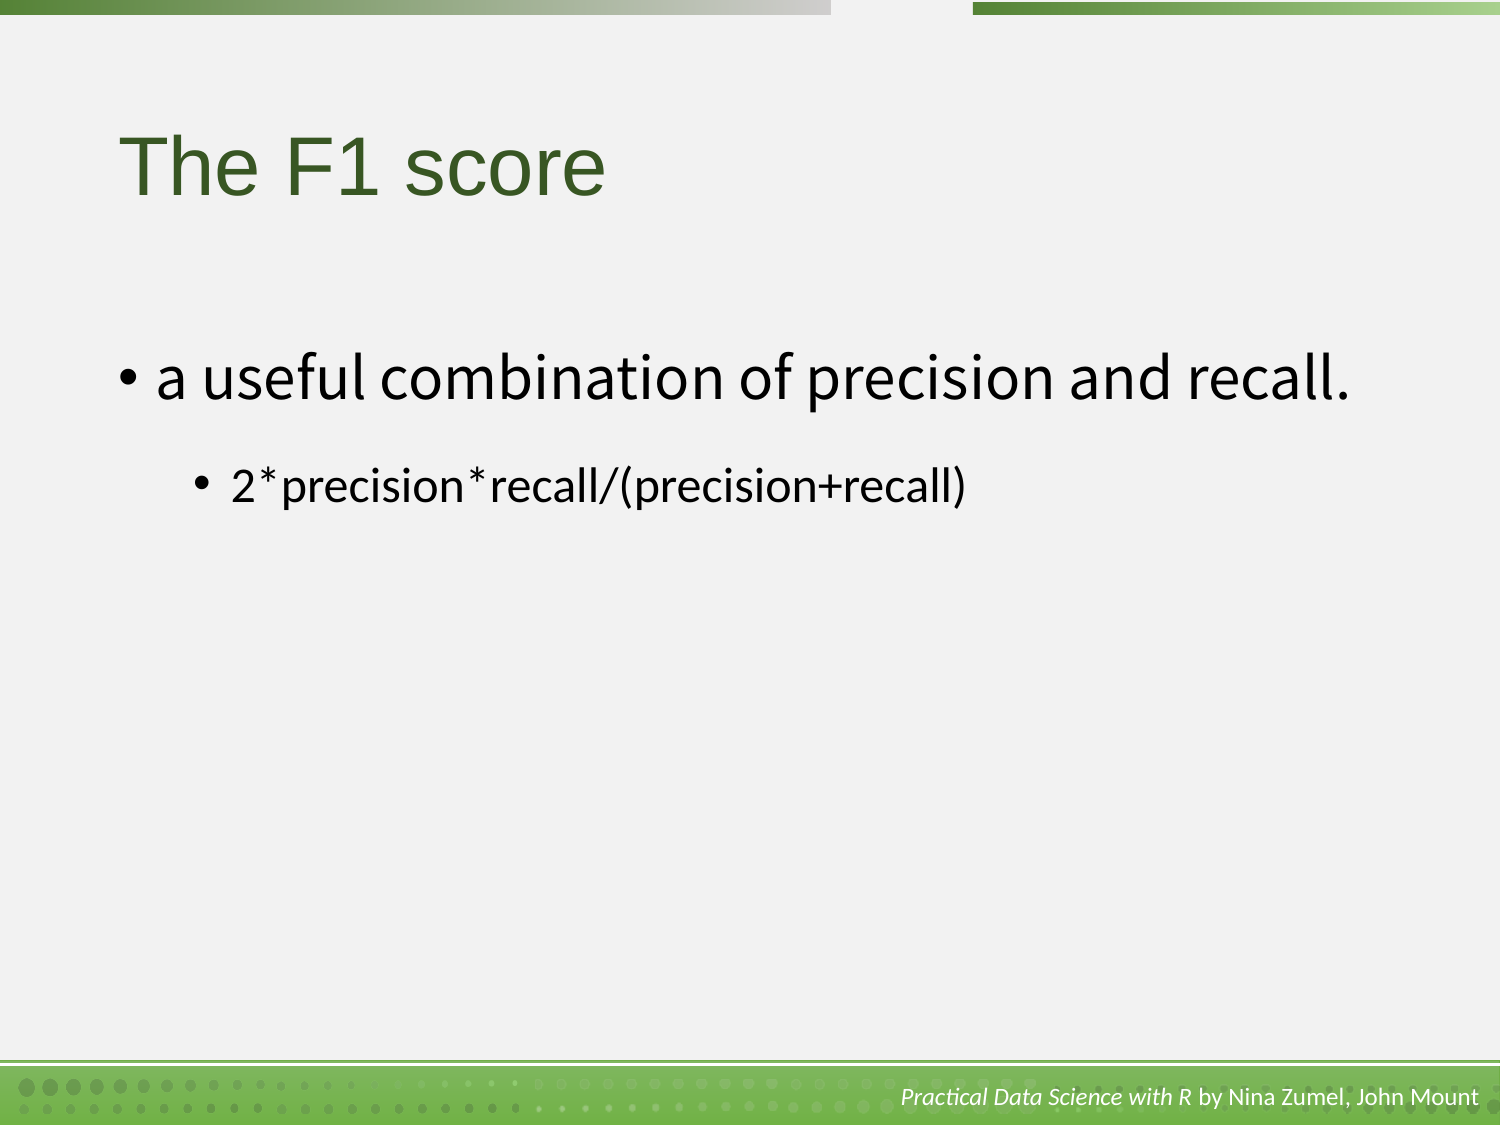

# The F1 score
a useful combination of precision and recall.
2*precision*recall/(precision+recall)

Practical Data Science with R by Nina Zumel, John Mount